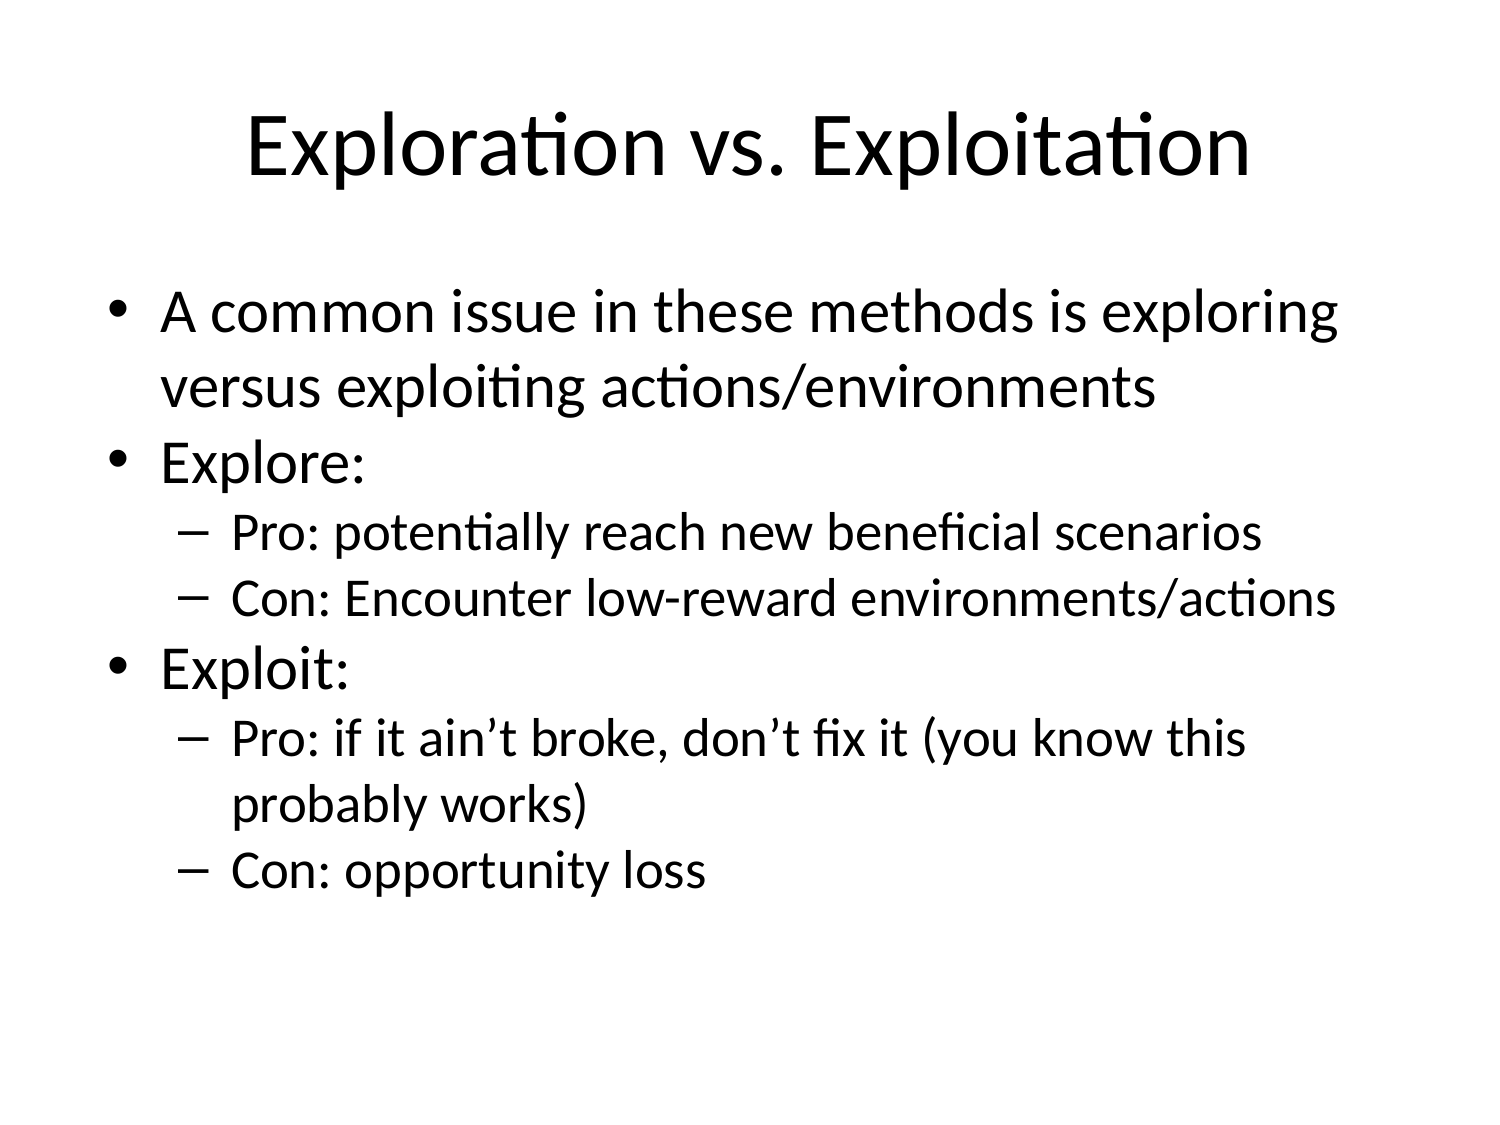

# Exploration vs. Exploitation
A common issue in these methods is exploring versus exploiting actions/environments
Explore:
Pro: potentially reach new beneficial scenarios
Con: Encounter low-reward environments/actions
Exploit:
Pro: if it ain’t broke, don’t fix it (you know this probably works)
Con: opportunity loss